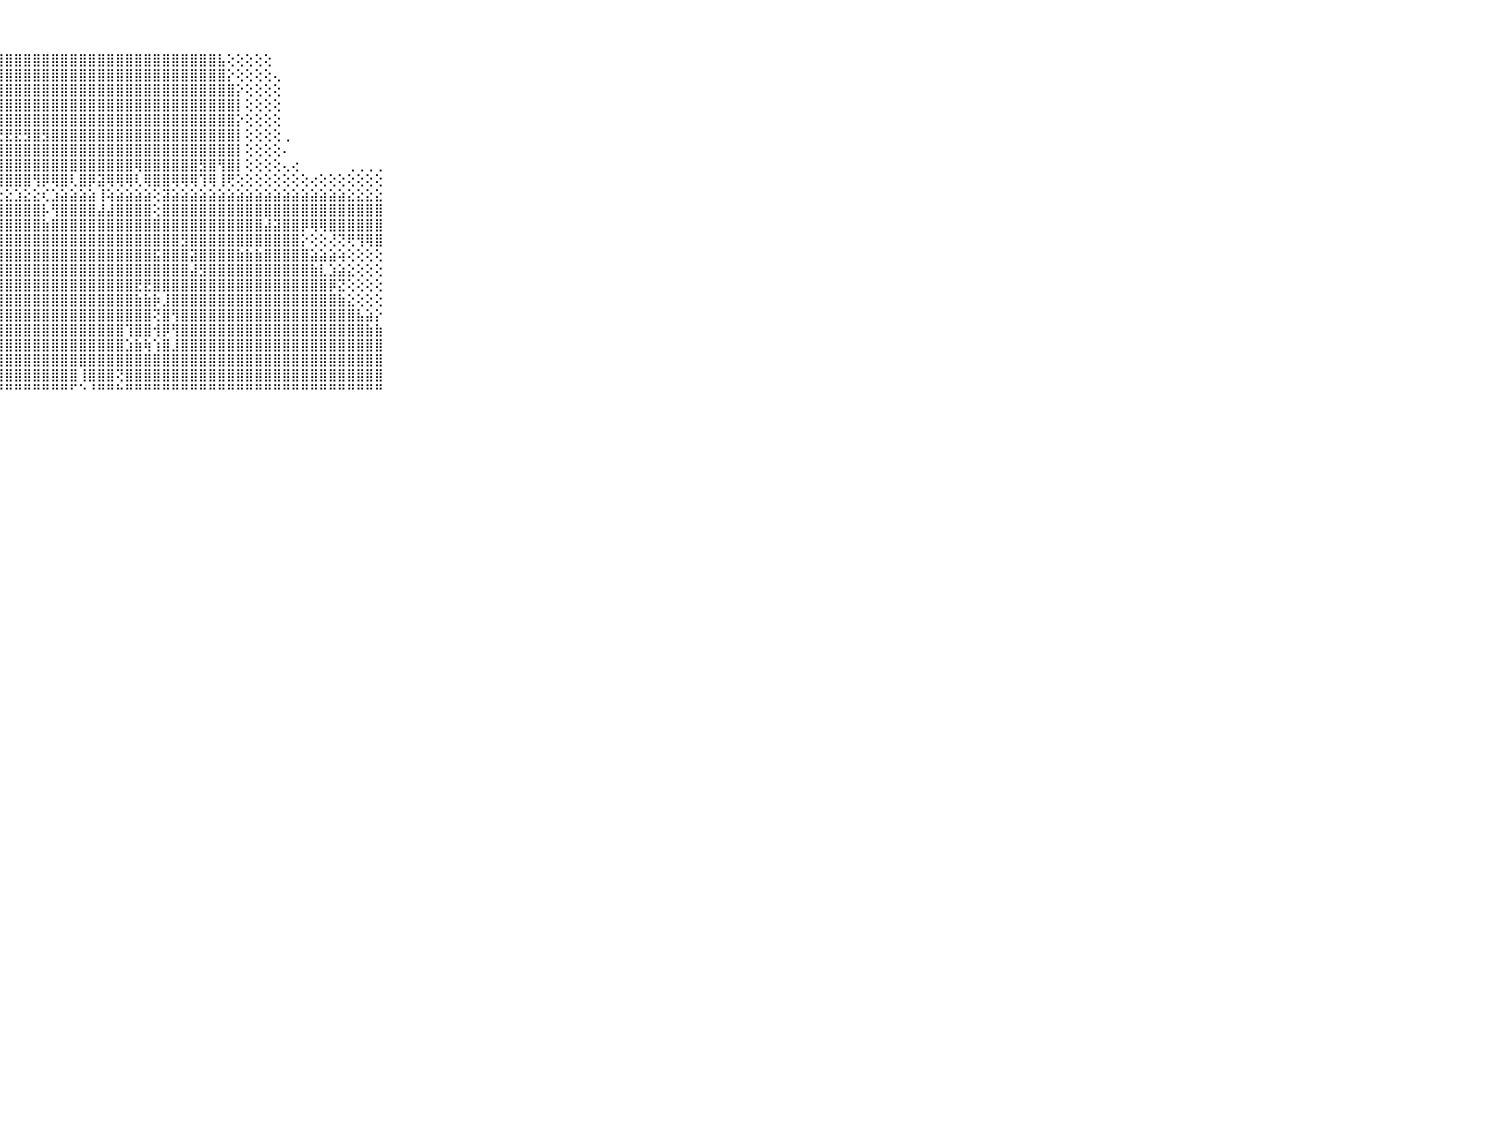

⠀⠀⠀⠀⠀⠀⠀⠀⠀⠀⠀⠀⠀⠀⠀⠀⠀⠀⠀⠀⠀⢀⢕⢕⢕⢕⣾⣿⣿⣿⣿⣿⣿⣿⣿⣿⣿⣿⣿⣿⣿⣿⣿⣿⣿⣿⣿⣿⣿⣿⣿⣧⢕⢕⢕⢕⢕⠀⠀⠀⠀⠀⠀⠀⠀⠀⠀⠀⠀⠀⠀⠀⠀⠀⠀⠀⠀⠀⠀⠀⠀
⠀⠀⠀⠀⠀⠀⠀⠀⠀⠀⠀⠀⠀⠀⠀⠀⠀⠀⠀⠀⢔⢕⢕⢕⢕⣵⣿⣿⣿⣿⣿⣿⣿⣿⣿⣿⣿⣿⣿⣿⣿⣿⣿⣿⣿⣿⣿⣿⣿⣿⣿⣿⡕⢕⢕⢕⢕⢄⠀⠀⠀⠀⠀⠀⠀⠀⠀⠀⠀⠀⠀⠀⠀⠀⠀⠀⠀⠀⠀⠀⠀
⠀⠀⠀⠀⠀⠀⠀⠀⠀⠀⠀⠀⠀⠀⠀⠀⠀⠀⠀⠀⢕⢕⢕⢕⢱⣿⣿⣿⣿⣿⣿⣿⣿⣿⣿⣿⣿⣿⣿⣿⣿⣿⣿⣿⣿⣿⣿⣿⣿⣿⣿⣿⣿⡕⢕⢕⢕⢕⠀⠀⠀⠀⠀⠀⠀⠀⠀⠀⠀⠀⠀⠀⠀⠀⠀⠀⠀⠀⠀⠀⠀
⠀⠀⠀⠀⠀⠀⠀⠀⠀⠀⠀⠀⠀⠀⠀⠀⠀⠀⠀⢄⢕⢕⢕⢕⢸⣿⣿⣿⣿⣿⣿⣿⣿⣿⣿⣿⣿⣿⣿⣿⣿⣿⣿⣿⣿⣿⣿⣿⣿⣿⣿⣿⣿⡇⢕⢕⢕⢕⠀⠀⠀⠀⠀⠀⠀⠀⠀⠀⠀⠀⠀⠀⠀⠀⠀⠀⠀⠀⠀⠀⠀
⠀⠀⠀⠀⠀⠀⠀⠀⠀⠀⠀⠀⠀⠀⠀⠀⠀⢄⢕⢕⢕⢕⢕⢕⢸⣿⣿⣿⣿⣿⣿⣿⣿⣿⣿⣿⣿⣿⣿⣿⣿⣿⣿⣿⣿⣿⣿⣿⣿⣿⣿⣿⣿⡕⢕⢕⢕⢕⠀⠀⠀⠀⠀⠀⠀⠀⠀⠀⠀⠀⠀⠀⠀⠀⠀⠀⠀⠀⠀⠀⠀
⠀⠀⠀⠀⠀⠀⠀⠀⠀⠀⠀⠀⠀⠀⠀⠀⢕⢕⢕⢕⢕⢕⢕⢕⢸⣿⣿⣟⣟⣟⣻⣿⣻⣿⣿⣿⣿⣿⣿⣿⣿⣿⣿⣿⣿⣿⣿⣿⣿⣿⣿⣿⣿⡇⢕⢕⢕⢕⢀⠀⠀⠀⠀⠀⠀⠀⠀⠀⠀⠀⠀⠀⠀⠀⠀⠀⠀⠀⠀⠀⠀
⠀⠀⠀⠀⠀⠀⠀⠀⠀⠀⠀⠀⠀⠀⠀⢕⢕⢕⢕⢕⢕⢕⢱⢕⢸⣿⣿⣿⣿⣿⣿⣿⣿⣿⣿⣿⣿⣿⣿⣿⣿⣿⣿⣿⣿⣿⣿⣿⣿⣿⣿⣿⣿⡇⢕⢕⢕⢕⠄⠀⠀⠀⠀⠀⠀⠀⠀⠀⠀⠀⠀⠀⠀⠀⠀⠀⠀⠀⠀⠀⠀
⠀⠀⠀⠀⠀⠀⠀⠀⠀⠀⠀⠀⠀⢀⢕⢕⢕⢕⢕⢕⢕⡕⢕⢕⢸⣿⣿⣿⣿⣿⣿⣿⣿⣿⣿⣿⣿⣿⣿⣿⣿⣿⢿⣿⣿⣿⣿⣿⣿⣻⣿⢻⣿⡇⢕⢕⢕⢕⢄⢔⠀⠀⠀⠀⠀⢀⢀⢀⢀⠀⠀⠀⠀⠀⠀⠀⠀⠀⠀⠀⠀
⠀⠀⠀⠀⠀⠀⠀⠀⠀⠀⠀⠀⠀⠅⢕⢕⢕⢕⢕⢕⢕⣱⣜⢕⢕⣿⡇⣿⣿⣿⣿⢻⡿⢿⣿⢇⣿⡿⣽⢿⢿⢿⢇⢿⣿⣿⢿⢿⢿⢹⢿⢸⢟⢕⢕⢕⢕⢕⢕⢕⢕⢔⢕⢕⢕⢕⢕⢕⢕⠀⠀⠀⠀⠀⠀⠀⠀⠀⠀⠀⠀
⠀⠀⠀⠀⠀⠀⠀⠀⠀⠀⠀⣀⣀⣀⣑⣕⣕⣕⣕⣕⣕⣜⣵⣗⣕⣕⣕⣕⣕⣱⣕⣕⢎⣱⣵⣵⣵⣵⢸⢵⣵⣵⣵⣵⢕⣽⣵⣵⣵⣵⣵⣵⣵⣵⣵⣵⣵⣵⣵⣵⣵⣵⣵⣵⣵⣕⣕⣕⣕⠀⠀⠀⠀⠀⠀⠀⠀⠀⠀⠀⠀
⠀⠀⠀⠀⠀⠀⠀⠀⠀⠀⠀⣿⣿⣿⣿⣿⣿⣿⣿⣿⣿⣿⣿⣿⣿⣿⣿⣿⣿⣿⣿⣿⡧⢻⣿⣿⣿⣿⣼⣼⣿⣿⣿⣿⢕⣿⣿⣿⣿⣿⣿⣿⣿⣿⣿⣿⣿⣿⣿⣿⣿⣿⣿⣿⣿⣿⣿⣿⣿⠀⠀⠀⠀⠀⠀⠀⠀⠀⠀⠀⠀
⠀⠀⠀⠀⠀⠀⠀⠀⠀⠀⠀⣼⣿⣿⣿⣿⣿⣿⣿⣿⣿⣻⣿⣿⣿⣿⣿⣿⣿⣿⣿⣿⣷⣿⣿⣿⣿⣿⣿⣿⣿⣿⣿⣿⣿⣿⣿⣿⣿⣿⣿⣿⣿⣿⣿⣿⣼⣽⣿⣿⡿⢿⢿⣿⣿⣿⣿⣿⣿⠀⠀⠀⠀⠀⠀⠀⠀⠀⠀⠀⠀
⠀⠀⠀⠀⠀⠀⠀⠀⠀⠀⠀⣷⣵⣵⣾⣿⣿⣿⣿⣿⣿⣿⣿⣿⣿⣿⣿⣿⣿⣿⣿⣿⣿⣿⣿⣿⣿⣿⣿⣿⣿⣿⣿⣿⣿⣿⣿⣻⣿⣿⣿⣿⣿⣿⣿⣿⣿⣿⣿⣿⡕⢕⢕⢜⢝⢟⢻⢿⣿⠀⠀⠀⠀⠀⠀⠀⠀⠀⠀⠀⠀
⠀⠀⠀⠀⠀⠀⠀⠀⠀⠀⠀⣻⣿⣿⣿⣿⣿⣿⡟⣿⣿⣿⣟⣼⣽⣿⣿⣿⣿⣿⣿⣿⣿⣿⣿⣿⣿⣿⣿⣿⣿⣿⣿⣿⣯⣿⣿⣿⣽⣿⣿⣿⣿⣷⣷⣷⣿⣿⣿⣿⣿⣵⣵⣵⢵⢕⢕⢕⢕⠀⠀⠀⠀⠀⠀⠀⠀⠀⠀⠀⠀
⠀⠀⠀⠀⠀⠀⠀⠀⠀⠀⠀⣿⣿⣿⣿⣟⣿⣽⢽⣿⣿⣿⣿⣿⣿⣿⣿⣿⣿⣿⣿⣿⣿⣿⣿⣿⣿⣿⣿⣿⣿⣿⣿⣿⣿⣿⣿⣿⣼⣻⣿⣿⣿⣿⣿⣿⣿⣿⣿⣿⣿⣷⣇⣱⣵⣕⢕⢕⢕⠀⠀⠀⠀⠀⠀⠀⠀⠀⠀⠀⠀
⠀⠀⠀⠀⠀⠀⠀⠀⠀⠀⠀⣿⣿⣿⣿⣏⣯⣿⡾⣿⣿⣿⣽⣷⢼⣿⣿⣿⣿⣿⣿⣿⣿⣿⣿⣿⣿⣿⣿⣿⣿⣿⣟⣟⣿⣿⣿⣿⣿⣿⣿⣿⣿⣿⣿⣿⣿⣿⣿⣿⣿⣿⣿⡿⣝⢕⢕⢕⢕⠀⠀⠀⠀⠀⠀⠀⠀⠀⠀⠀⠀
⠀⠀⠀⠀⠀⠀⠀⠀⠀⠀⠀⣿⣿⣿⣿⣿⣿⣿⣿⣿⣿⡟⢏⣝⣿⣿⣿⣿⣿⣿⣿⣿⣿⣿⣿⣿⣿⣿⣿⣿⣿⣿⣷⣷⡷⣸⣿⣿⣿⣿⣿⣿⣿⣿⣿⣿⣿⣿⣿⣿⣿⣿⣿⣿⣷⣕⢕⢕⢕⠀⠀⠀⠀⠀⠀⠀⠀⠀⠀⠀⠀
⠀⠀⠀⠀⠀⠀⠀⠀⠀⠀⠀⣿⣿⣿⣿⣿⣟⣻⣿⣿⣿⣿⣿⣿⣿⣿⣿⣿⣿⣿⣿⣿⣿⣿⣿⣿⣿⣿⣿⣿⣿⣿⣿⣿⢝⣿⢻⣿⣿⣿⣿⣿⣿⣿⣿⣿⣿⣿⣿⣿⣿⣿⣿⣿⣿⣿⣧⣵⡕⠀⠀⠀⠀⠀⠀⠀⠀⠀⠀⠀⠀
⠀⠀⠀⠀⠀⠀⠀⠀⠀⠀⠀⣿⣿⣿⡟⢻⢻⣿⢻⣯⣿⣿⣿⣿⣿⣿⣿⣿⣿⣿⣿⣿⣿⣿⣿⣿⣿⣿⣿⣿⣿⢹⣿⣿⢺⡿⢻⣿⣿⣿⣿⣿⣿⣿⣿⣿⣿⣿⣿⣿⣿⣿⣿⣿⣿⣿⣿⣷⣷⠀⠀⠀⠀⠀⠀⠀⠀⠀⠀⠀⠀
⠀⠀⠀⠀⠀⠀⠀⠀⠀⠀⠀⢇⢕⢱⣵⣵⣾⣿⣷⣿⣿⣿⣿⣿⣿⣿⣿⣿⣿⣿⣿⣿⣿⣿⣿⣿⣿⣿⣿⣿⣿⣱⣷⢷⢱⣿⣸⣿⣿⣿⣿⣿⣿⣿⣿⣿⣿⣿⣿⣿⣿⣿⣿⣿⣿⣿⣿⣿⣿⠀⠀⠀⠀⠀⠀⠀⠀⠀⠀⠀⠀
⠀⠀⠀⠀⠀⠀⠀⠀⠀⠀⠀⢟⢏⢿⣿⣿⣿⣿⣿⣿⣿⣿⣿⣿⣿⣿⣿⣿⣿⣿⣿⣿⣿⣿⣿⣿⣿⣿⣿⣿⣿⣿⣿⣿⣿⣿⣿⣿⣿⣿⣿⣿⣿⣿⣿⣿⣿⣿⣿⣿⣿⣿⣿⣿⣿⣿⣿⣿⣿⠀⠀⠀⠀⠀⠀⠀⠀⠀⠀⠀⠀
⠀⠀⠀⠀⠀⠀⠀⠀⠀⠀⠀⢕⣧⣿⣿⣿⣿⣿⣿⣿⣿⣿⣿⣿⣿⣿⣿⣿⣿⣿⣿⣿⣿⣿⣿⣿⢸⣿⣿⣿⢝⣿⣿⣿⣿⣿⣿⣿⣿⣿⣿⣿⣿⣿⣿⣿⣿⣿⣿⣿⣿⣿⣿⣿⣿⣿⣿⣿⣿⠀⠀⠀⠀⠀⠀⠀⠀⠀⠀⠀⠀
⠀⠀⠀⠀⠀⠀⠀⠀⠀⠀⠀⠚⠛⠛⠛⠛⠛⠛⠛⠛⠛⠛⠛⠛⠛⠛⠛⠛⠛⠛⠛⠛⠛⠛⠛⠋⠑⠘⠛⠛⠓⠛⠛⠛⠛⠛⠛⠛⠛⠛⠛⠛⠛⠛⠛⠛⠛⠛⠛⠛⠛⠛⠛⠛⠛⠛⠛⠛⠛⠀⠀⠀⠀⠀⠀⠀⠀⠀⠀⠀⠀